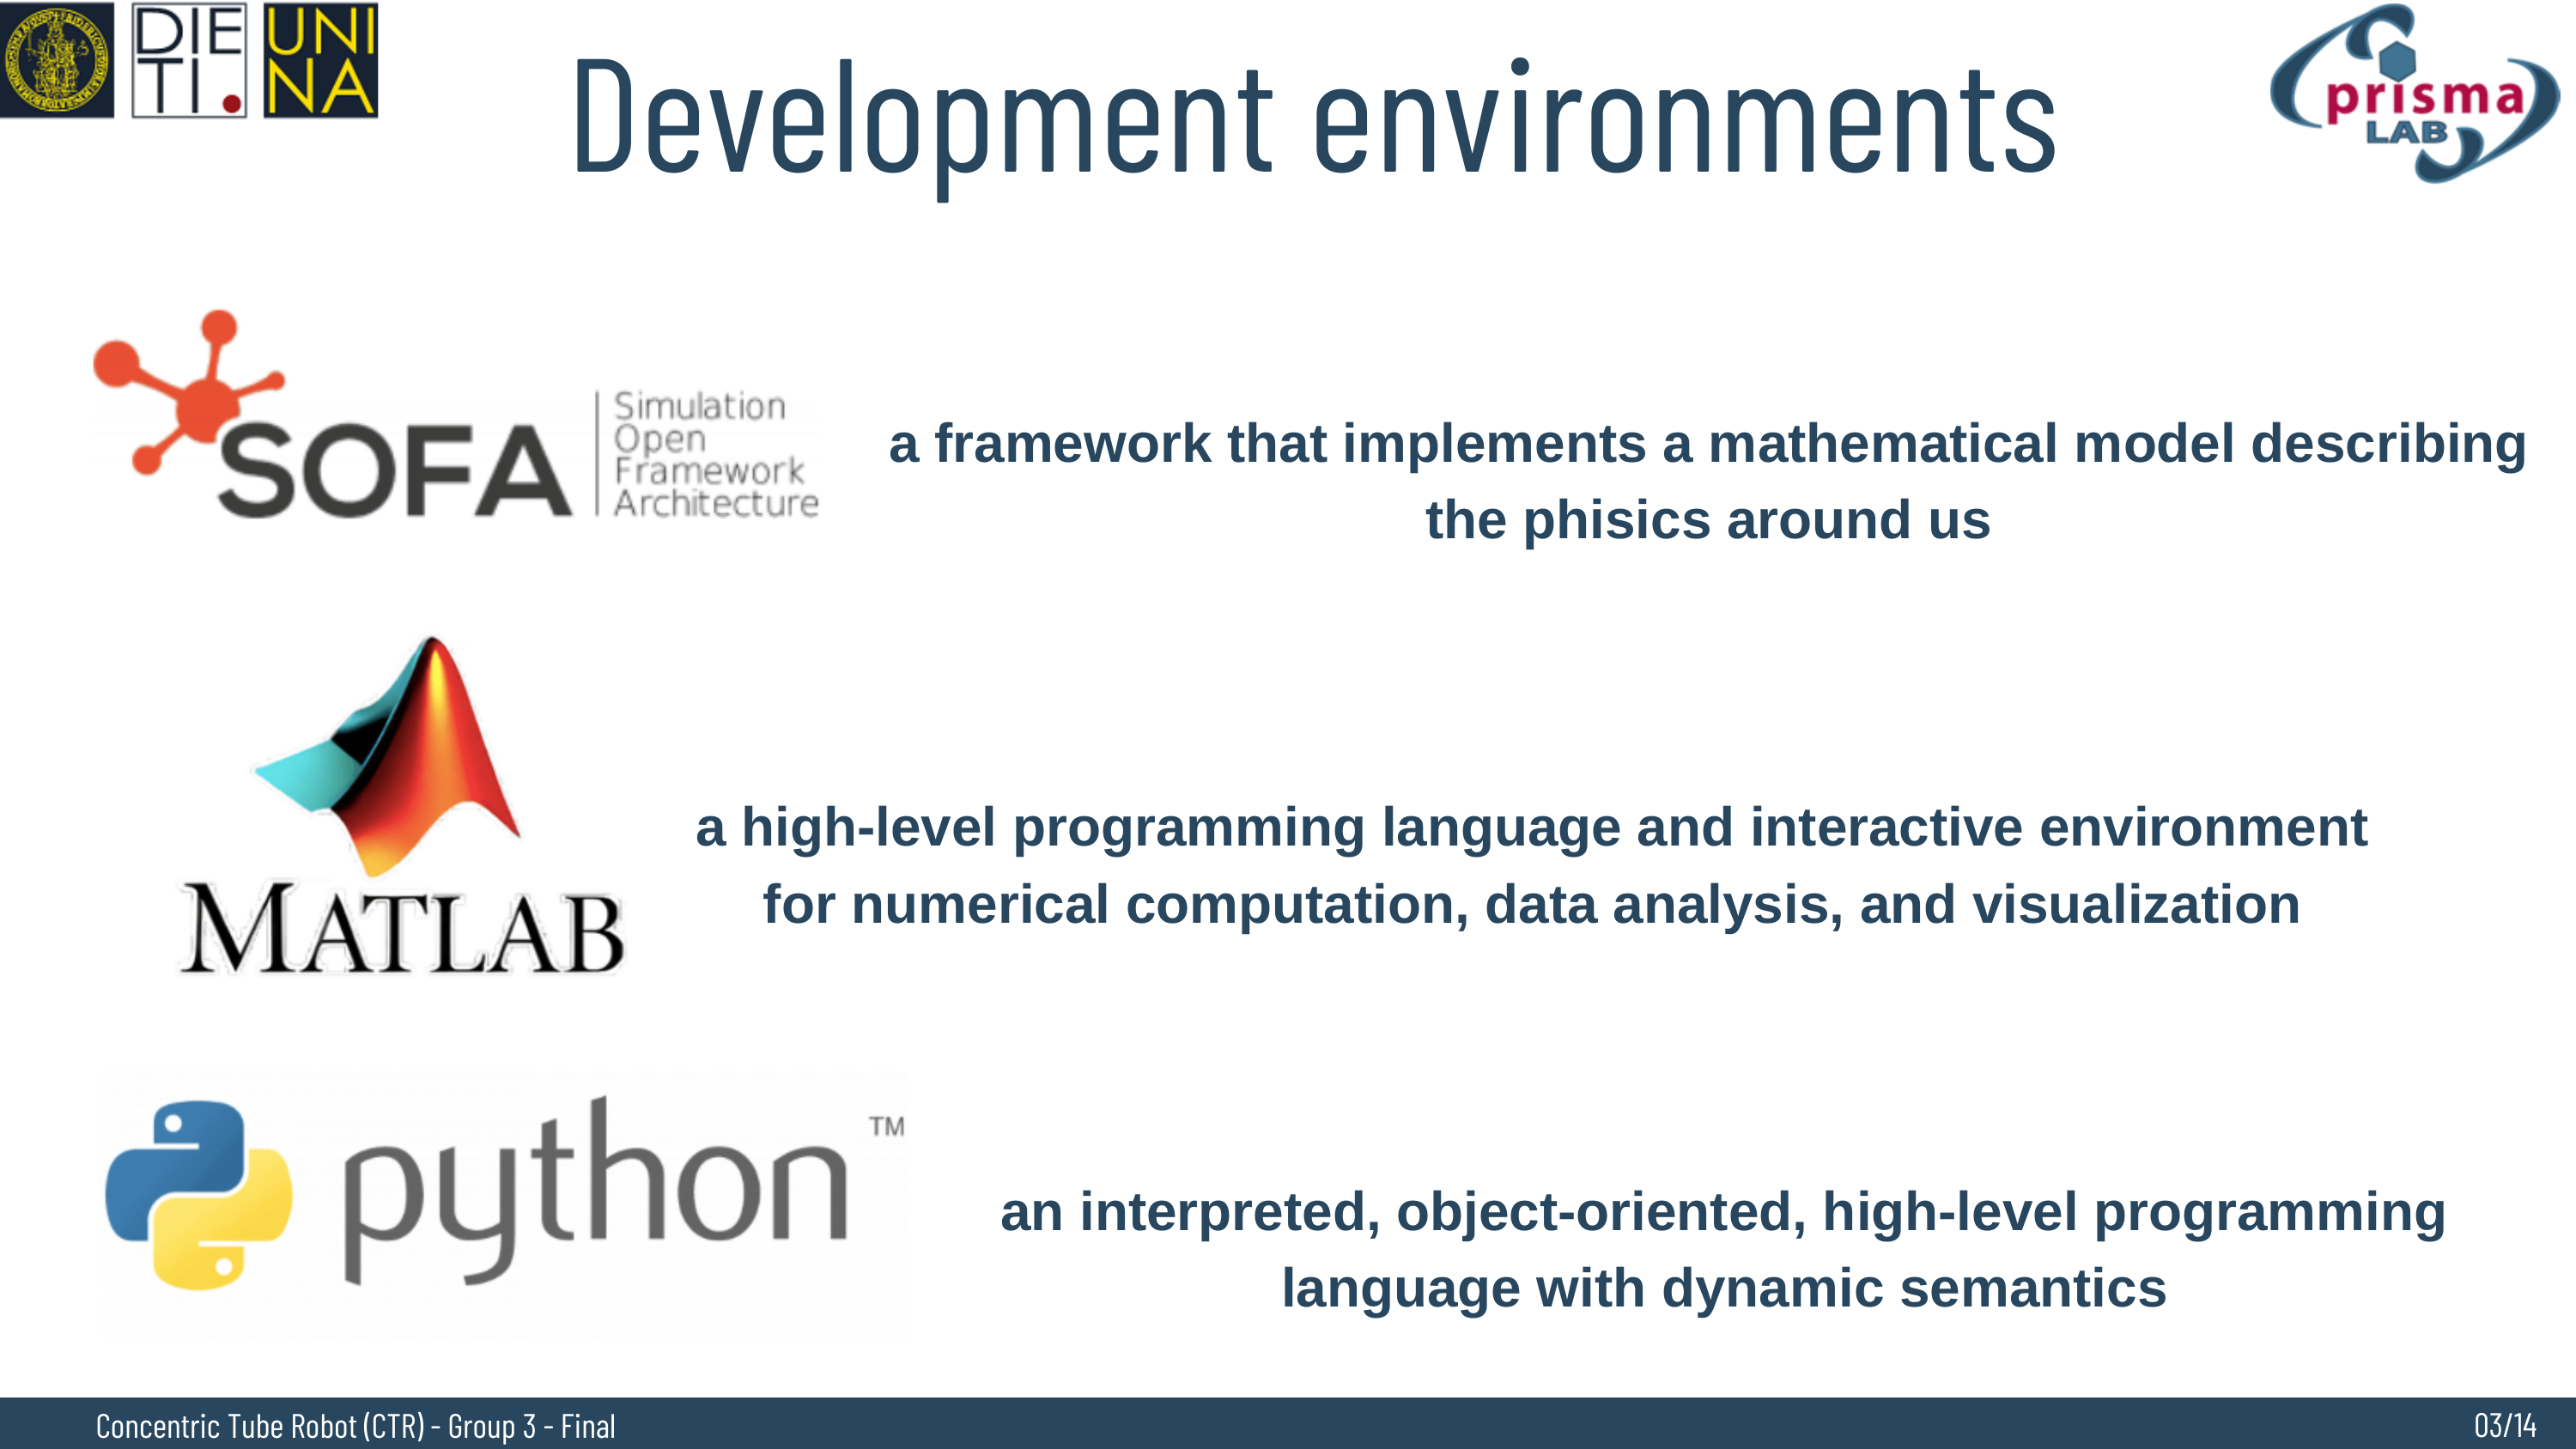

Development environments

a framework that implements a mathematical model describing the phisics around us

a high-level programming language and interactive environment for numerical computation, data analysis, and visualization

an interpreted, object-oriented, high-level programming language with dynamic semantics
03/14

Concentric Tube Robot (CTR) - Group 3 - Final discussion